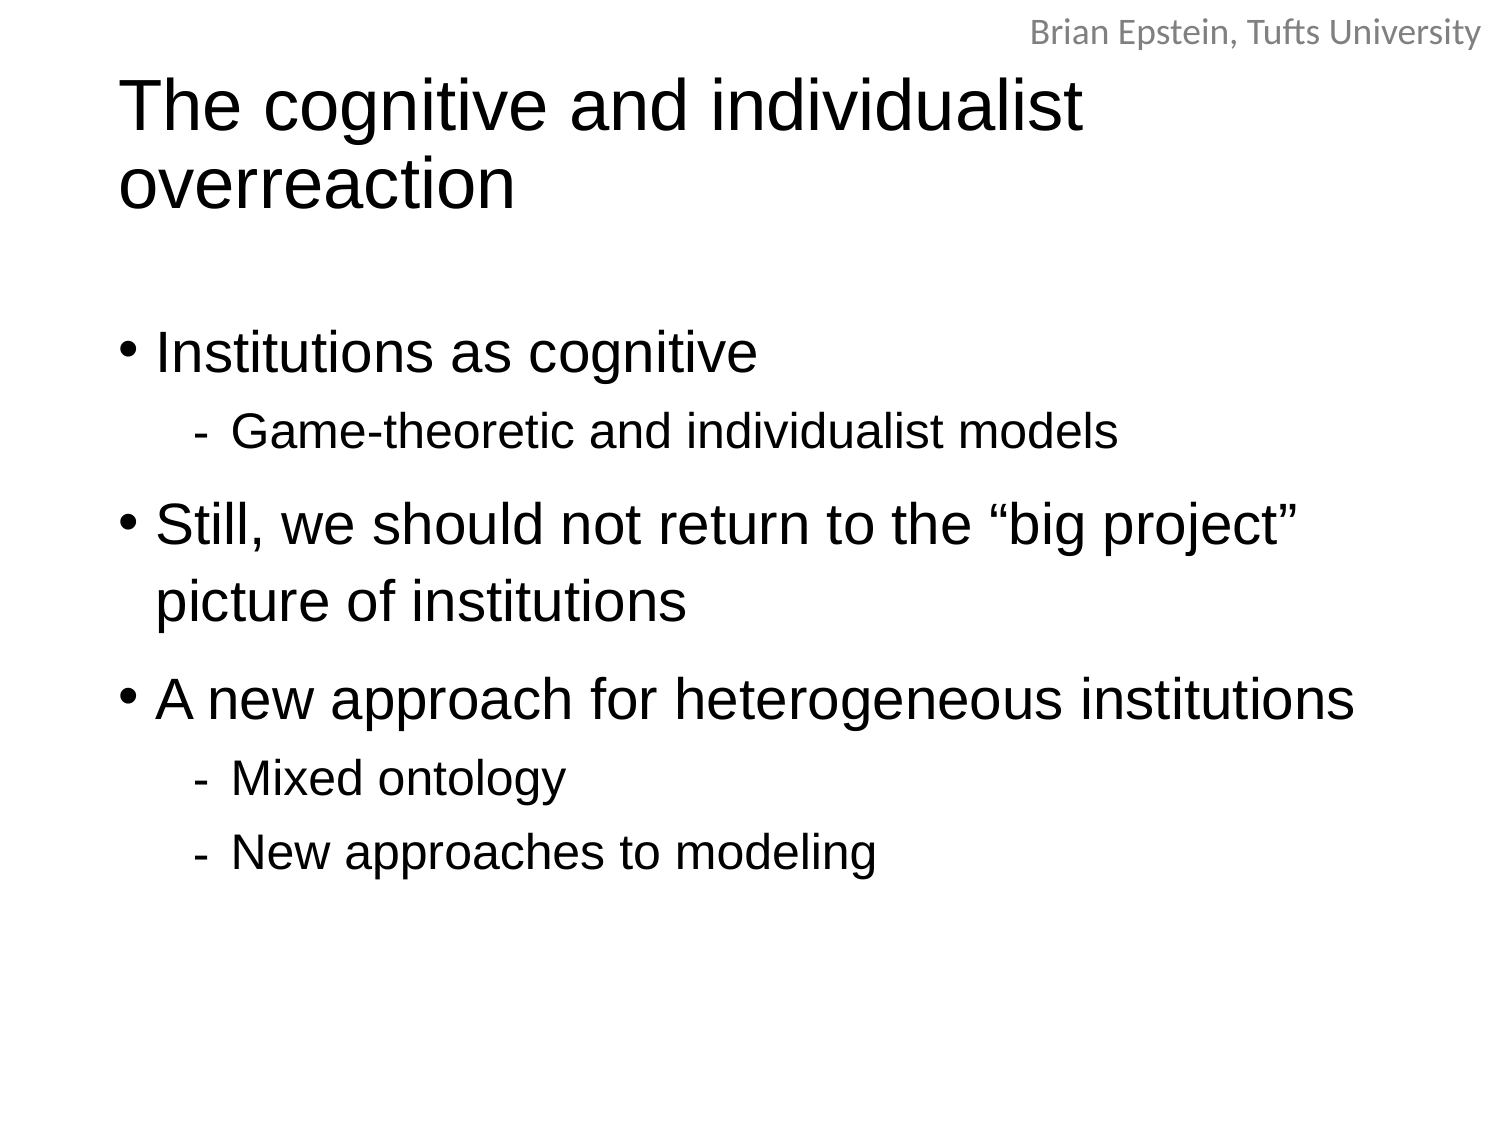

Brian Epstein, Tufts University
# The cognitive and individualist overreaction
Institutions as cognitive
Game-theoretic and individualist models
Still, we should not return to the “big project” picture of institutions
A new approach for heterogeneous institutions
Mixed ontology
New approaches to modeling